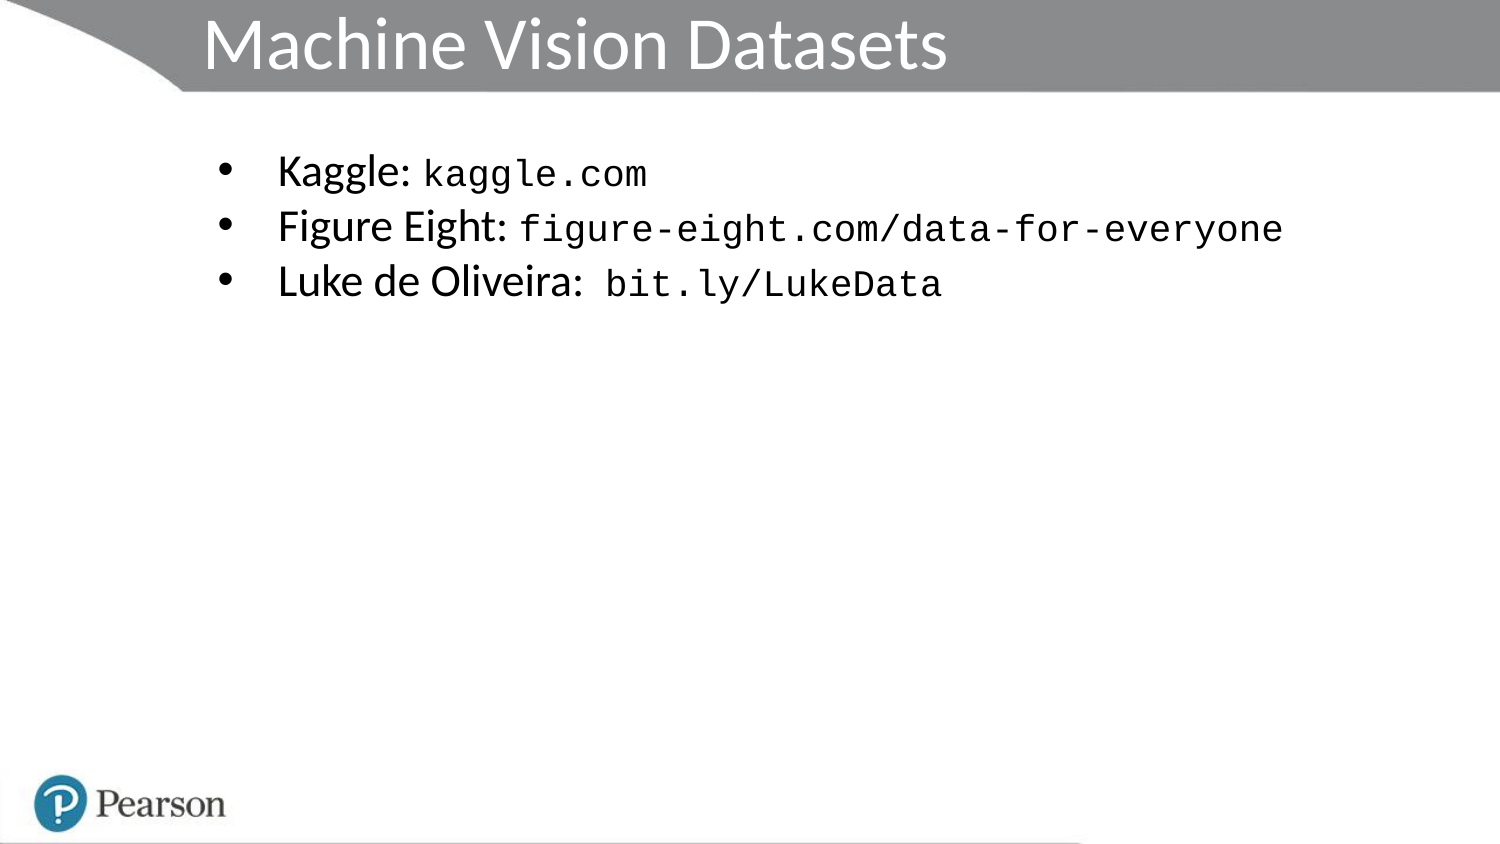

Machine Vision Datasets
Kaggle: kaggle.com
Figure Eight: figure-eight.com/data-for-everyone
Luke de Oliveira:  bit.ly/LukeData